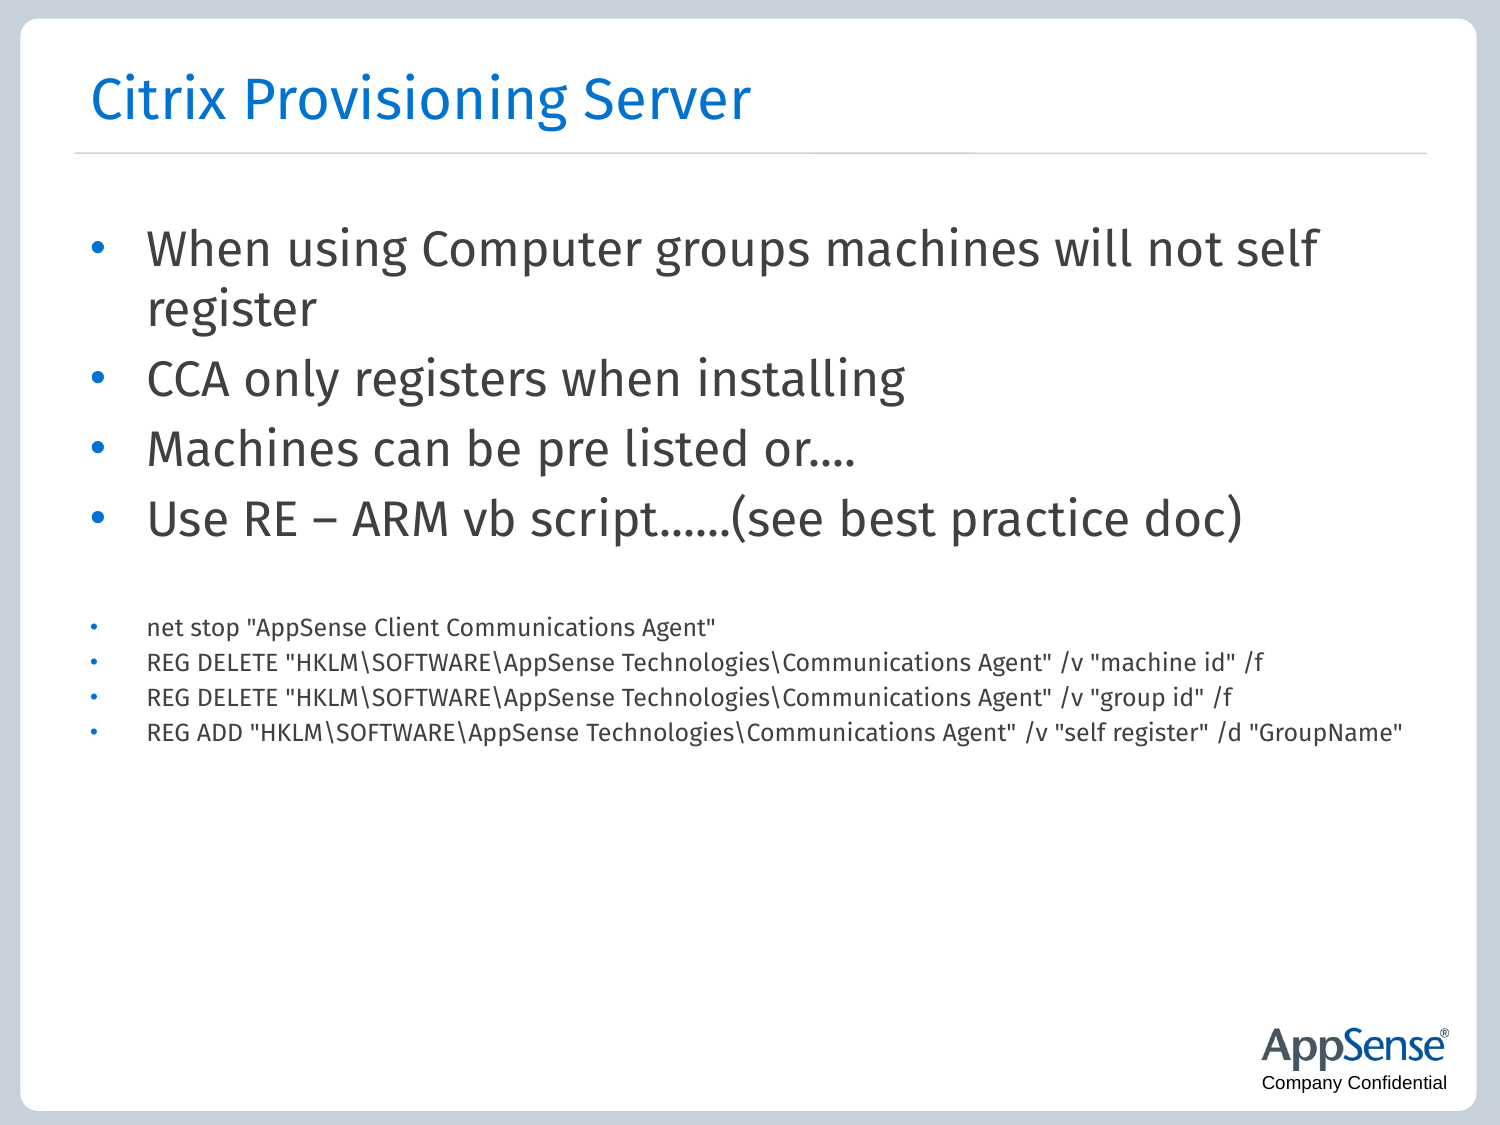

# Citrix Provisioning Server
When using Computer groups machines will not self register
CCA only registers when installing
Machines can be pre listed or....
Use RE – ARM vb script......(see best practice doc)
net stop "AppSense Client Communications Agent"
REG DELETE "HKLM\SOFTWARE\AppSense Technologies\Communications Agent" /v "machine id" /f
REG DELETE "HKLM\SOFTWARE\AppSense Technologies\Communications Agent" /v "group id" /f
REG ADD "HKLM\SOFTWARE\AppSense Technologies\Communications Agent" /v "self register" /d "GroupName"